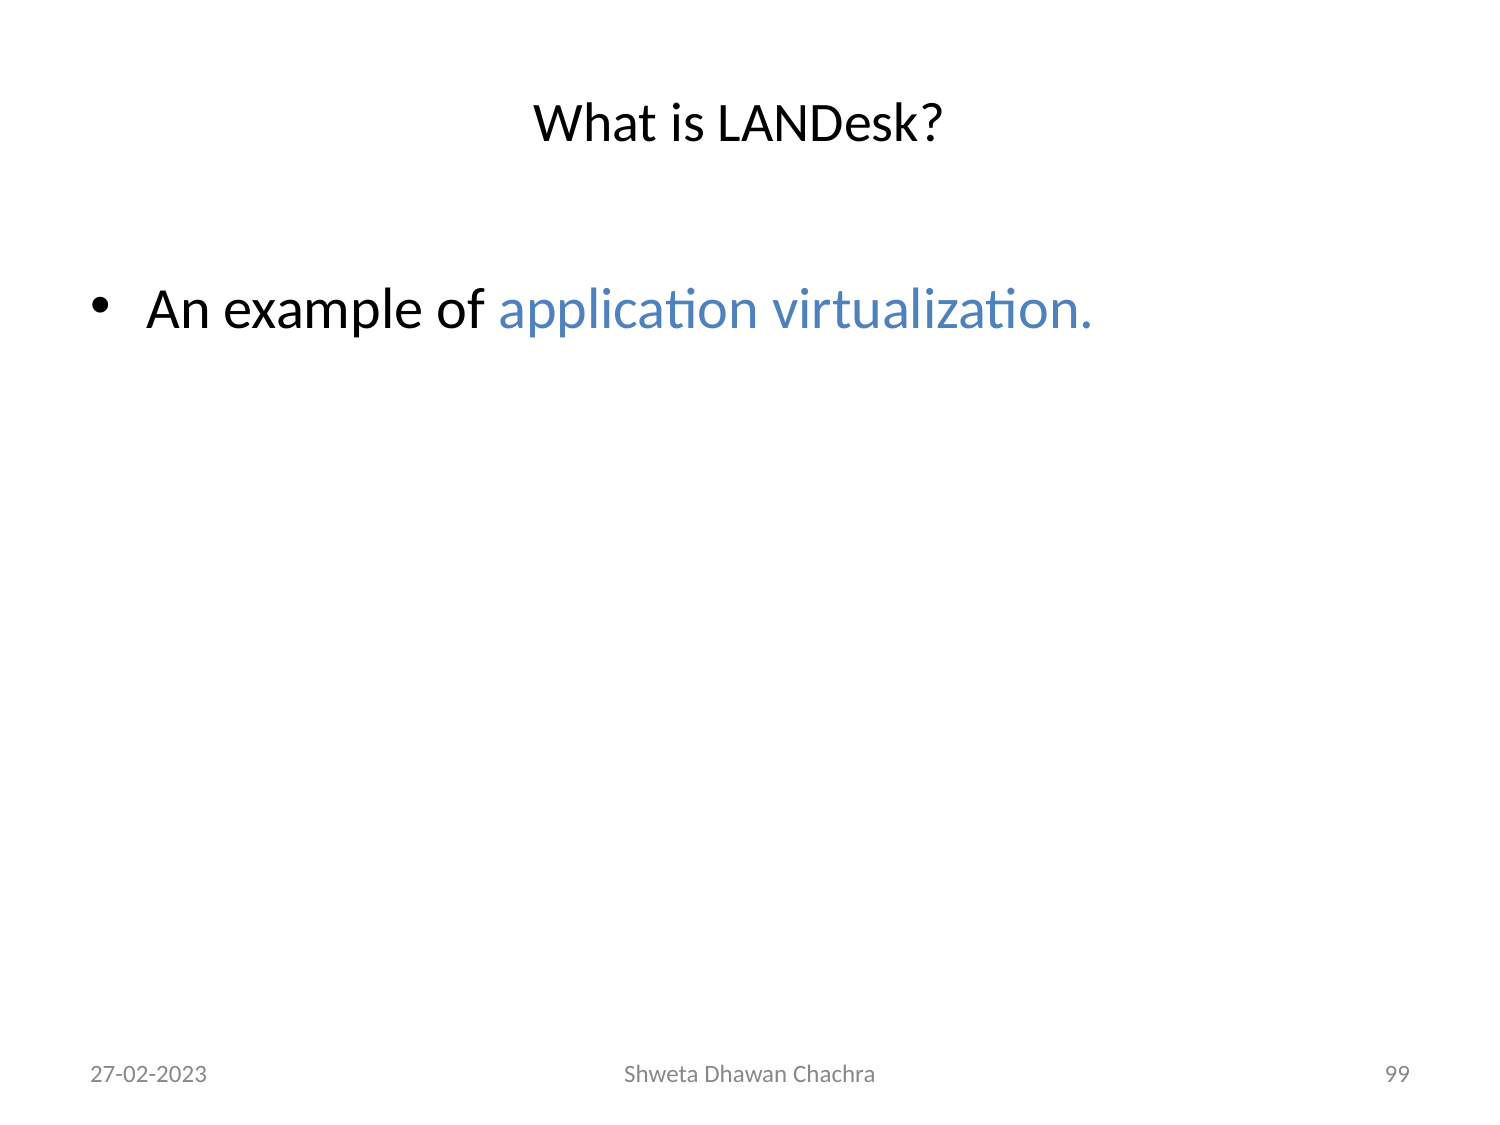

# What is LANDesk?
An example of application virtualization.

27-02-2023
Shweta Dhawan Chachra
99